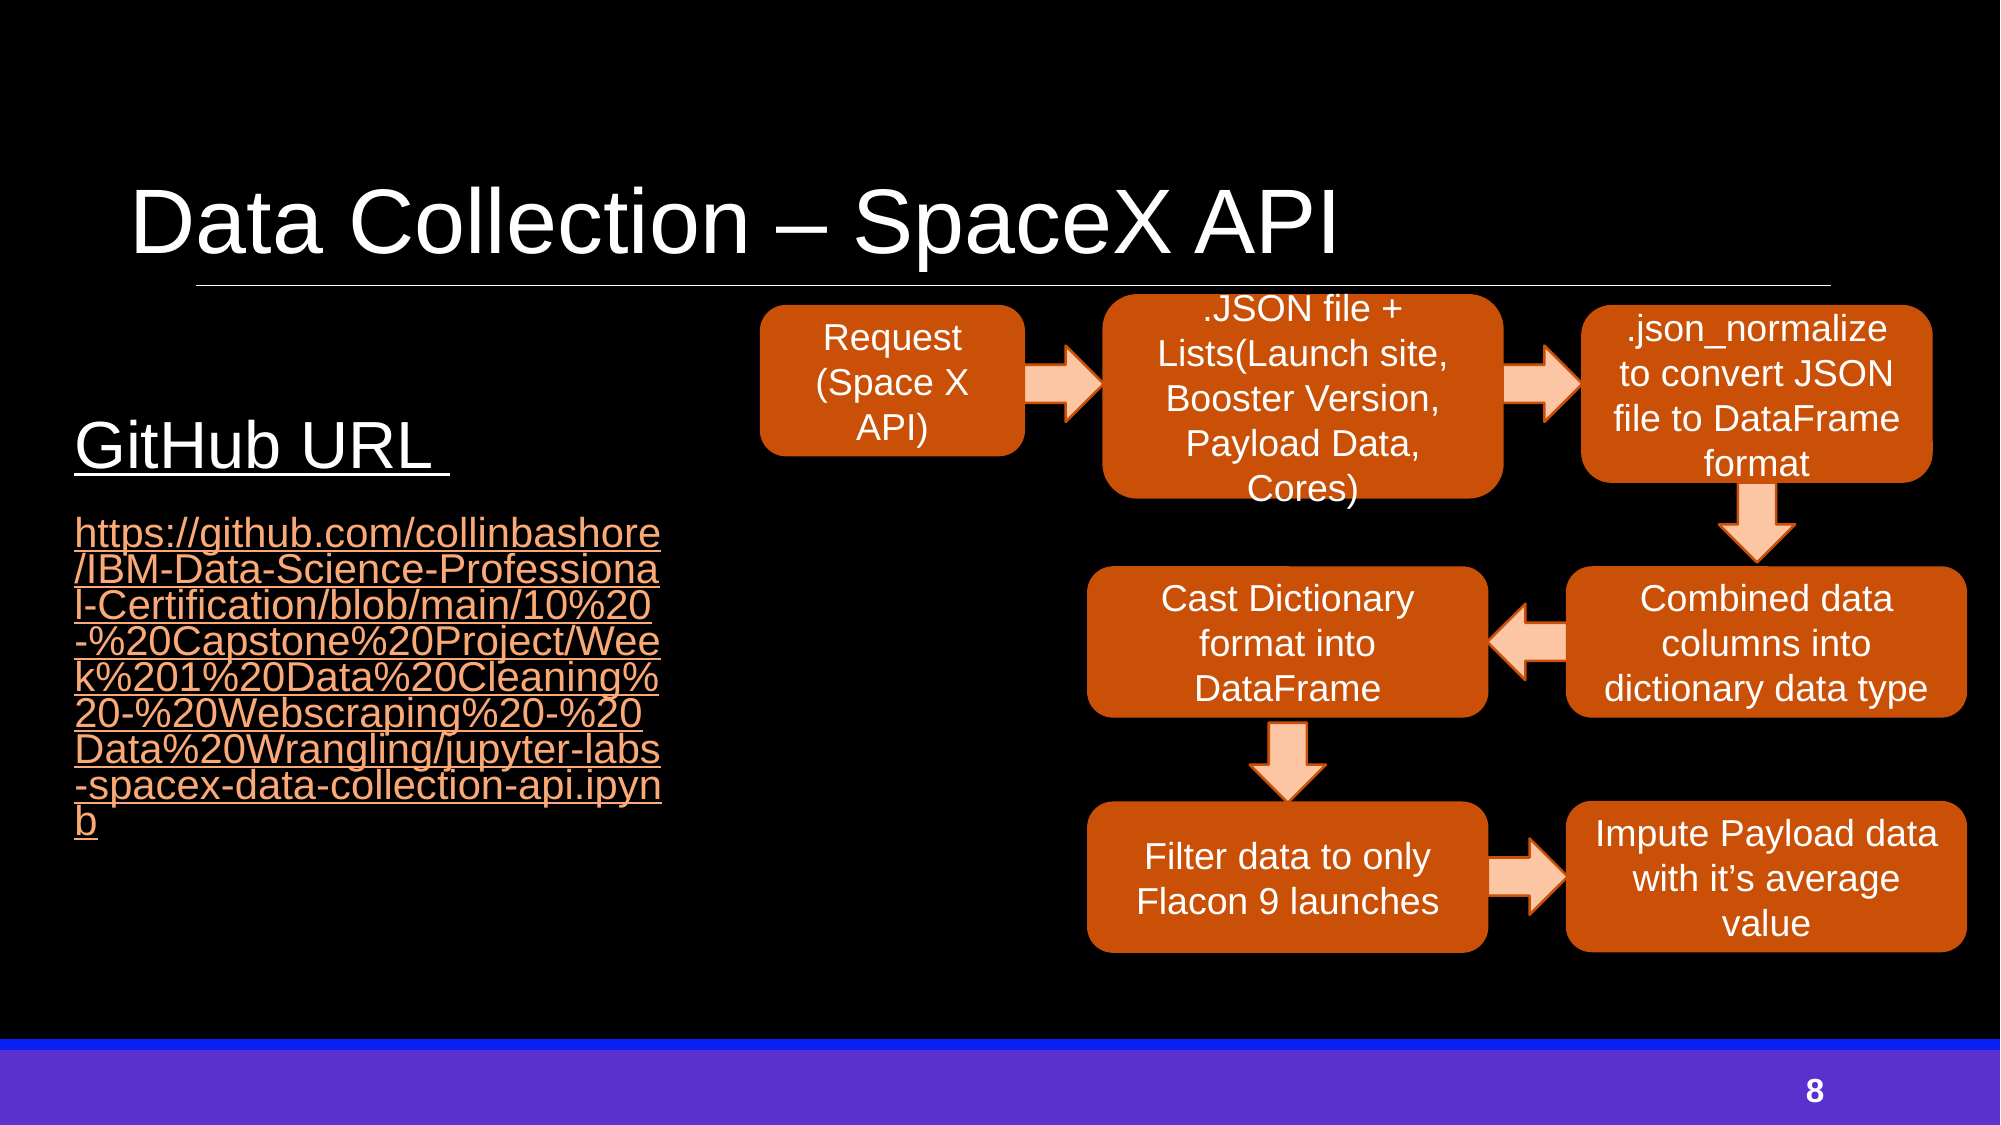

Data Collection – SpaceX API
.JSON file + Lists(Launch site, Booster Version, Payload Data, Cores)

GitHub URL
https://github.com/collinbashore/IBM-Data-Science-Professional-Certification/blob/main/10%20-%20Capstone%20Project/Week%201%20Data%20Cleaning%20-%20Webscraping%20-%20Data%20Wrangling/jupyter-labs-spacex-data-collection-api.ipynb
Request (Space X API)
.json_normalize to convert JSON file to DataFrame format

Cast Dictionary format into DataFrame
Combined data columns into dictionary data type

Impute Payload data with it’s average value
Filter data to only Flacon 9 launches

8